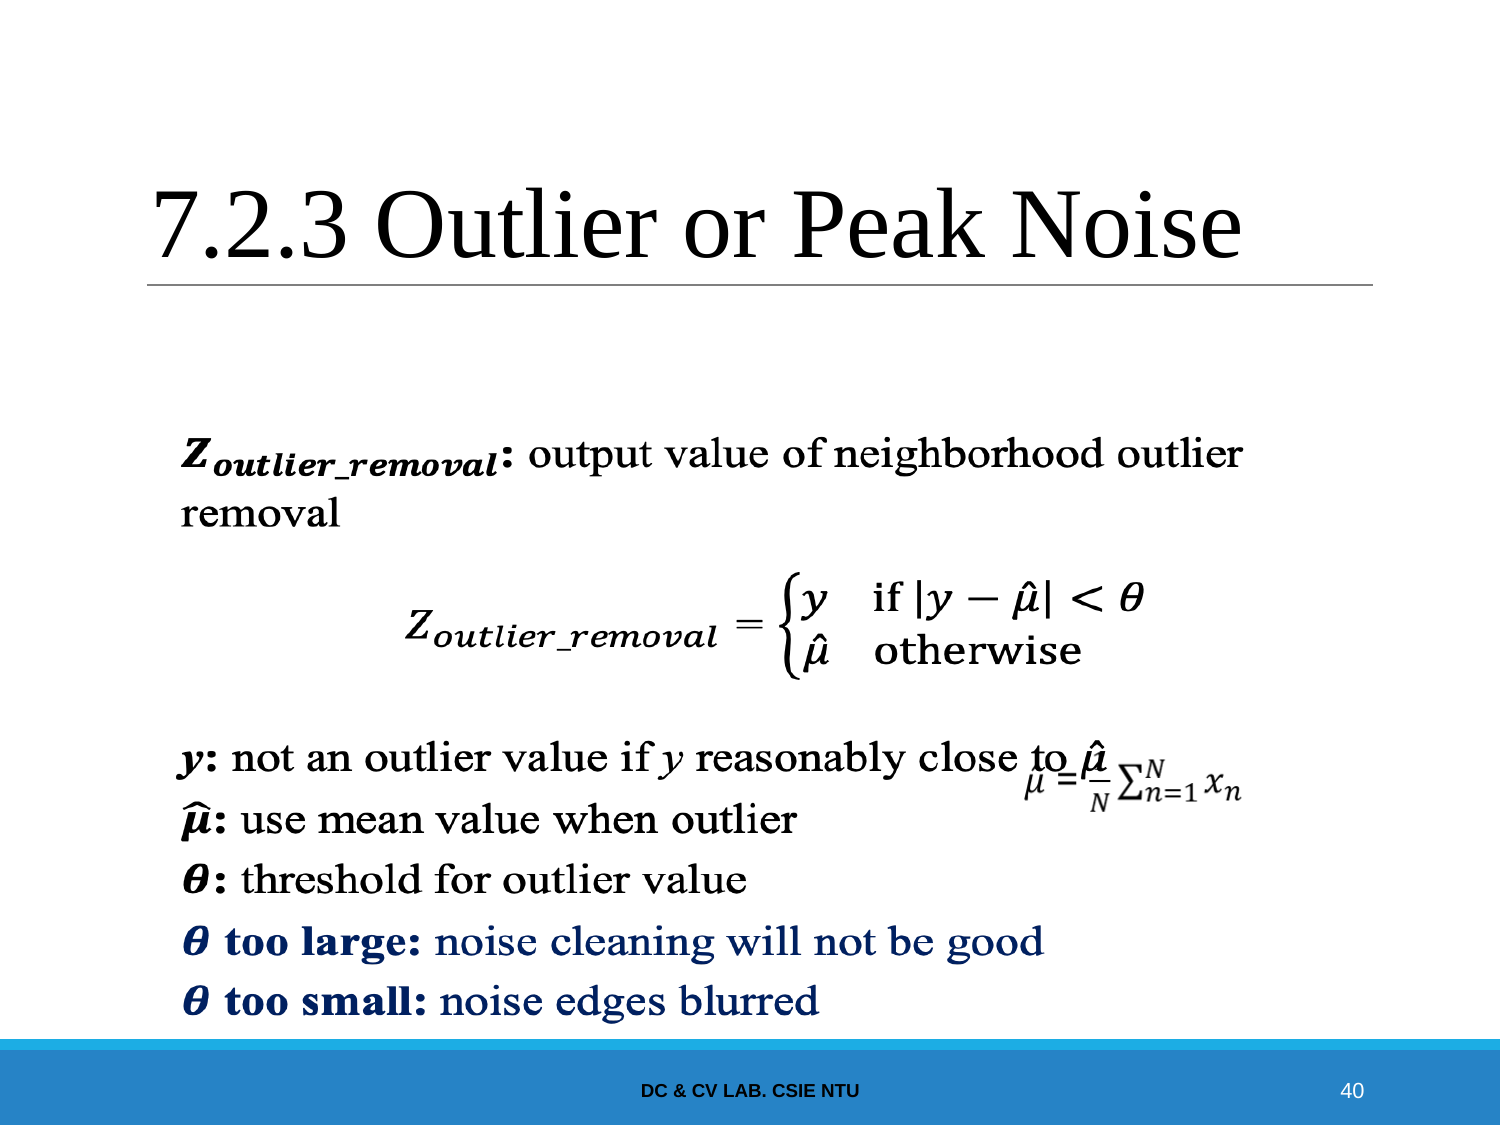

# 7.2.3 Outlier or Peak Noise

DC & CV LAB. CSIE NTU
40